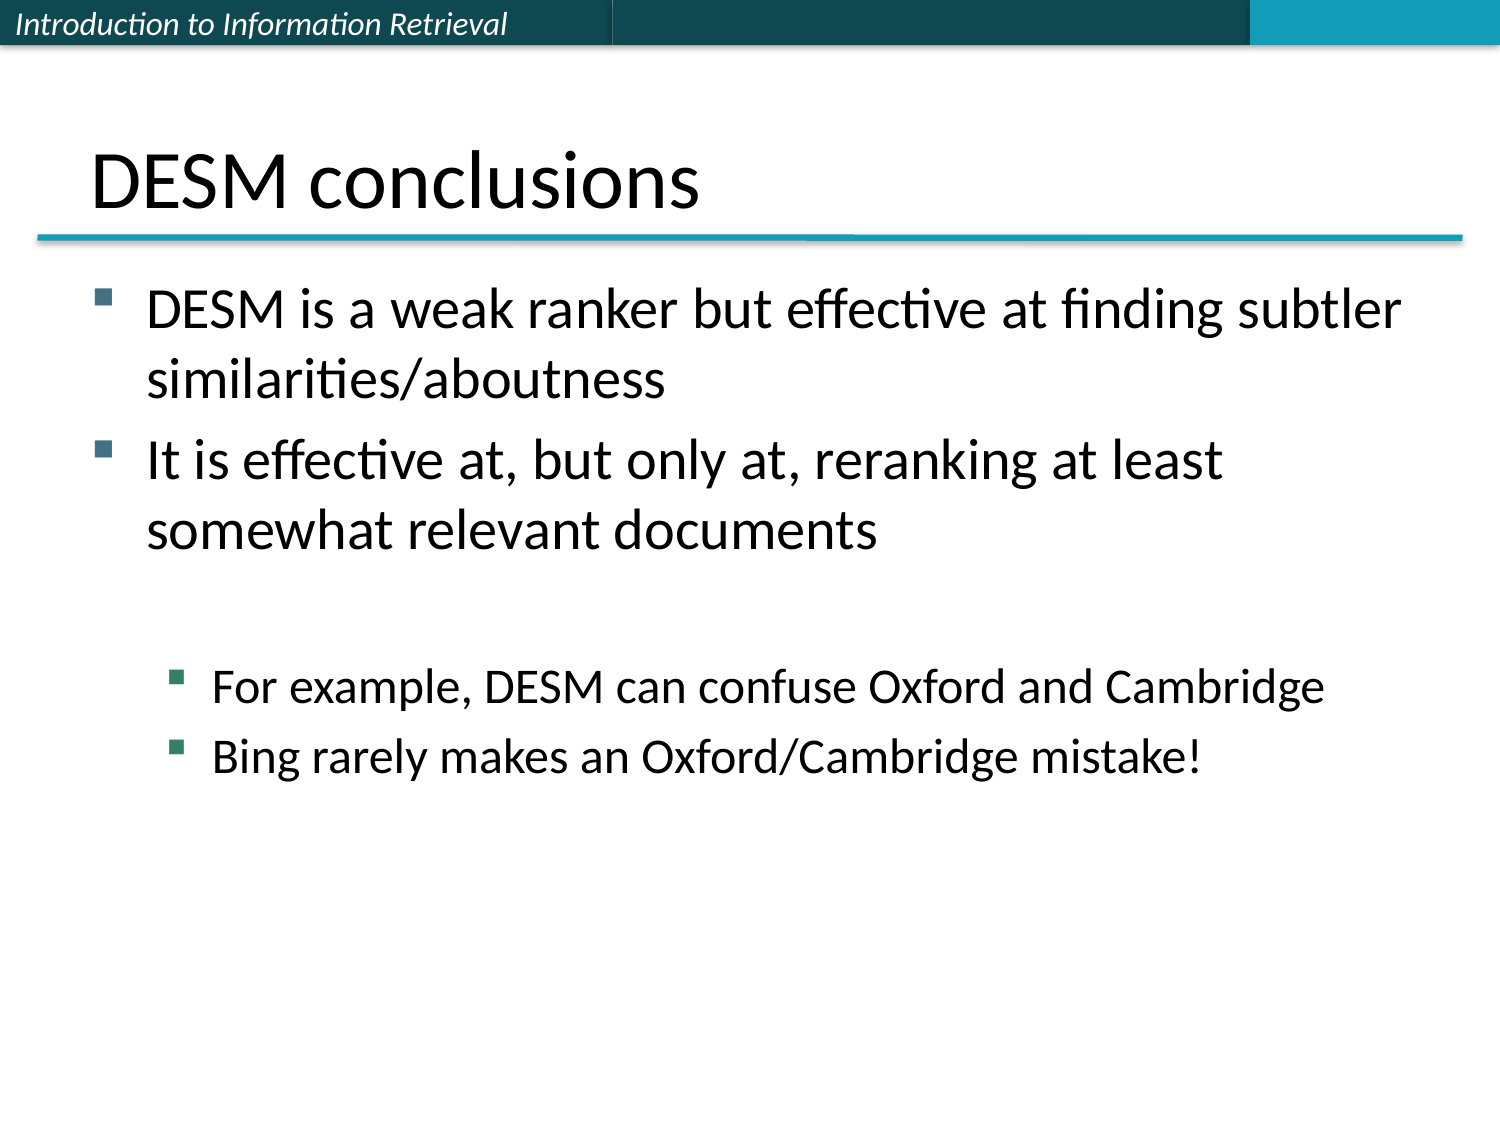

# DESM conclusions
DESM is a weak ranker but effective at finding subtler similarities/aboutness
It is effective at, but only at, reranking at least somewhat relevant documents

For example, DESM can confuse Oxford and Cambridge
Bing rarely makes an Oxford/Cambridge mistake!